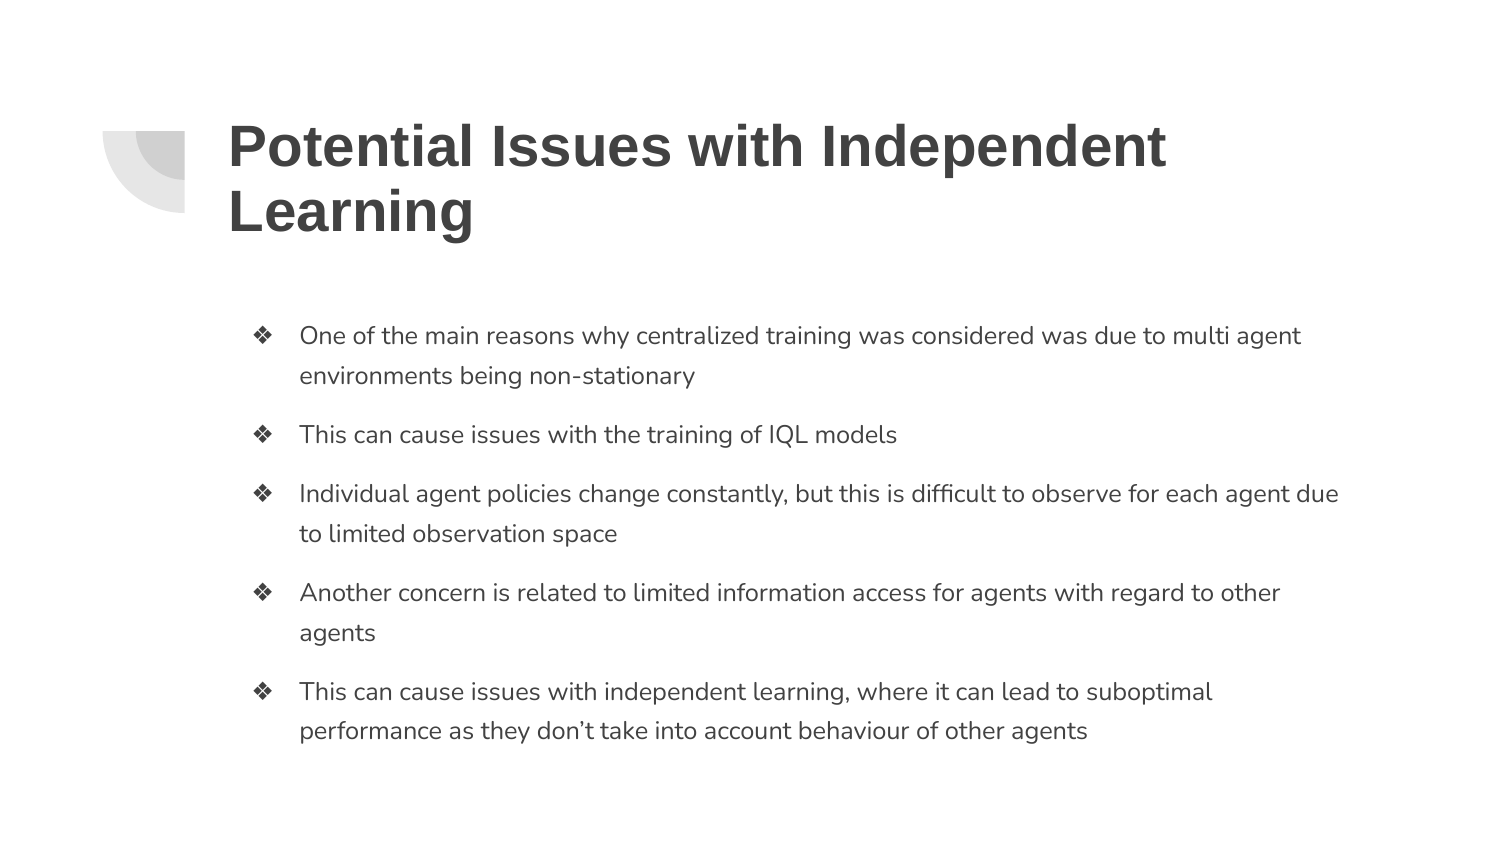

# Potential Issues with Independent Learning
One of the main reasons why centralized training was considered was due to multi agent environments being non-stationary
This can cause issues with the training of IQL models
Individual agent policies change constantly, but this is difficult to observe for each agent due to limited observation space
Another concern is related to limited information access for agents with regard to other agents
This can cause issues with independent learning, where it can lead to suboptimal performance as they don’t take into account behaviour of other agents